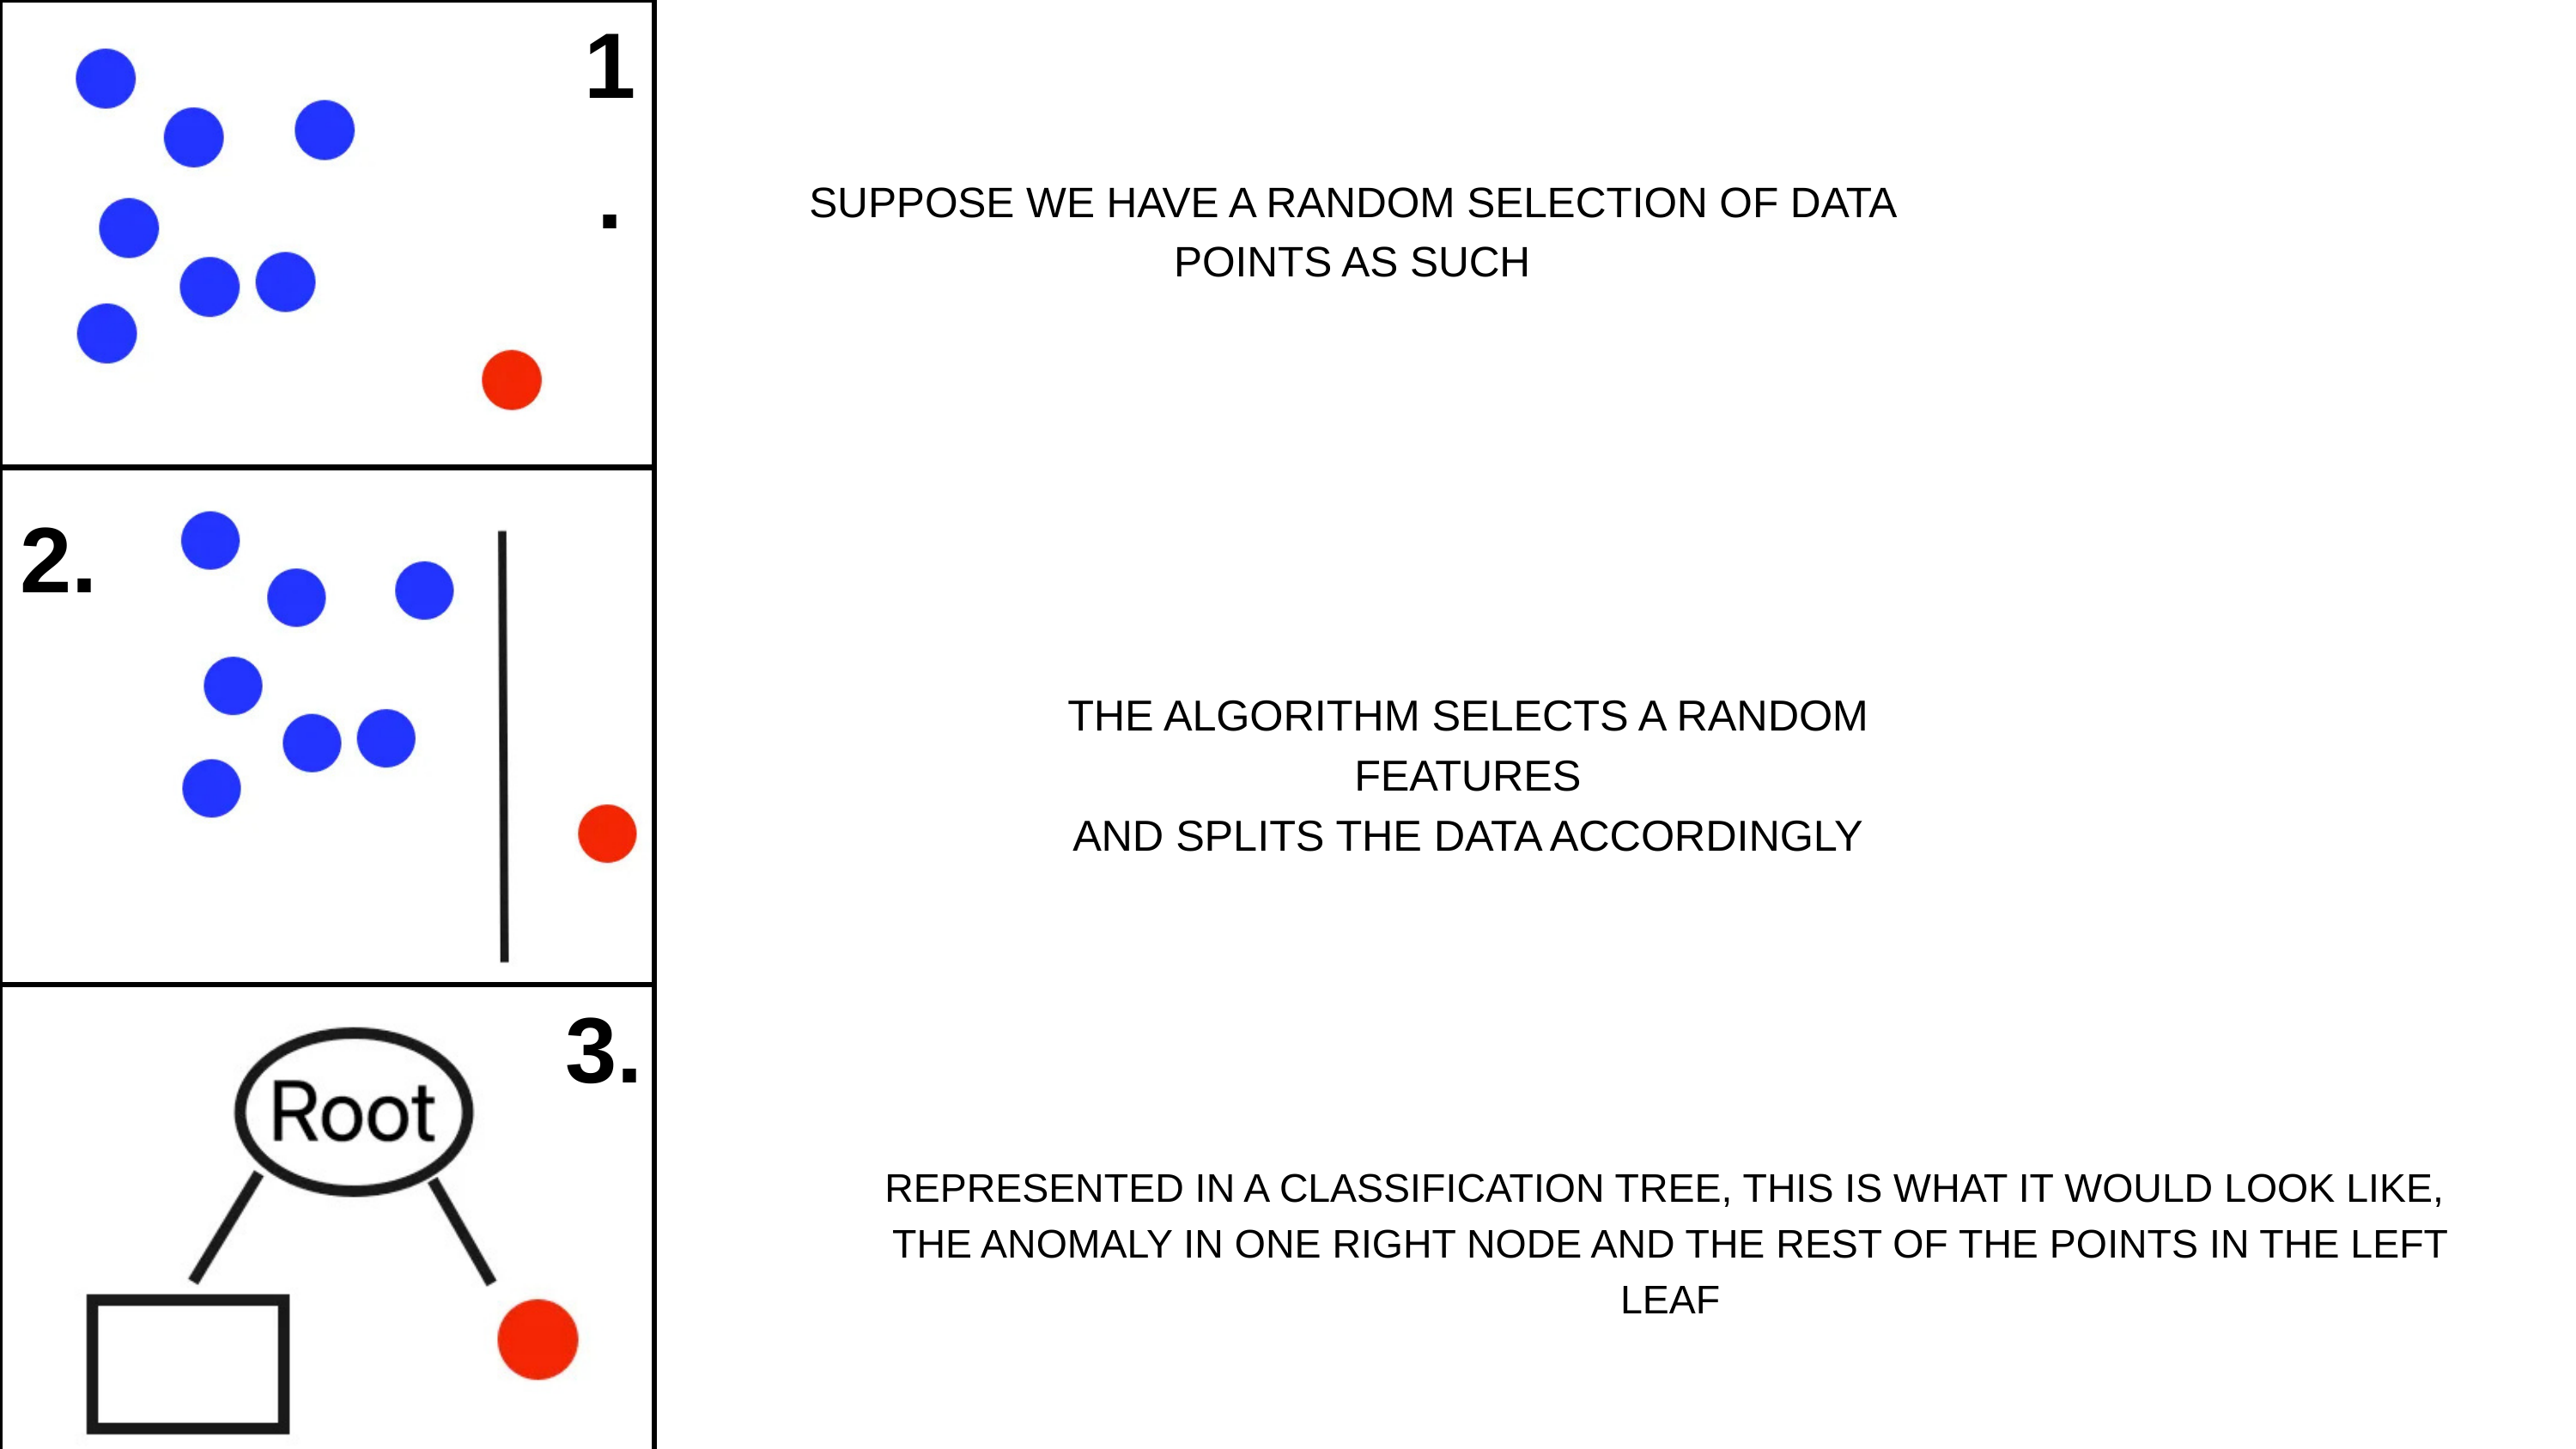

1.

SUPPOSE WE HAVE A RANDOM SELECTION OF DATA POINTS AS SUCH

2.

THE ALGORITHM SELECTS A RANDOM FEATURES
AND SPLITS THE DATA ACCORDINGLY
3.

REPRESENTED IN A CLASSIFICATION TREE, THIS IS WHAT IT WOULD LOOK LIKE,
THE ANOMALY IN ONE RIGHT NODE AND THE REST OF THE POINTS IN THE LEFT LEAF